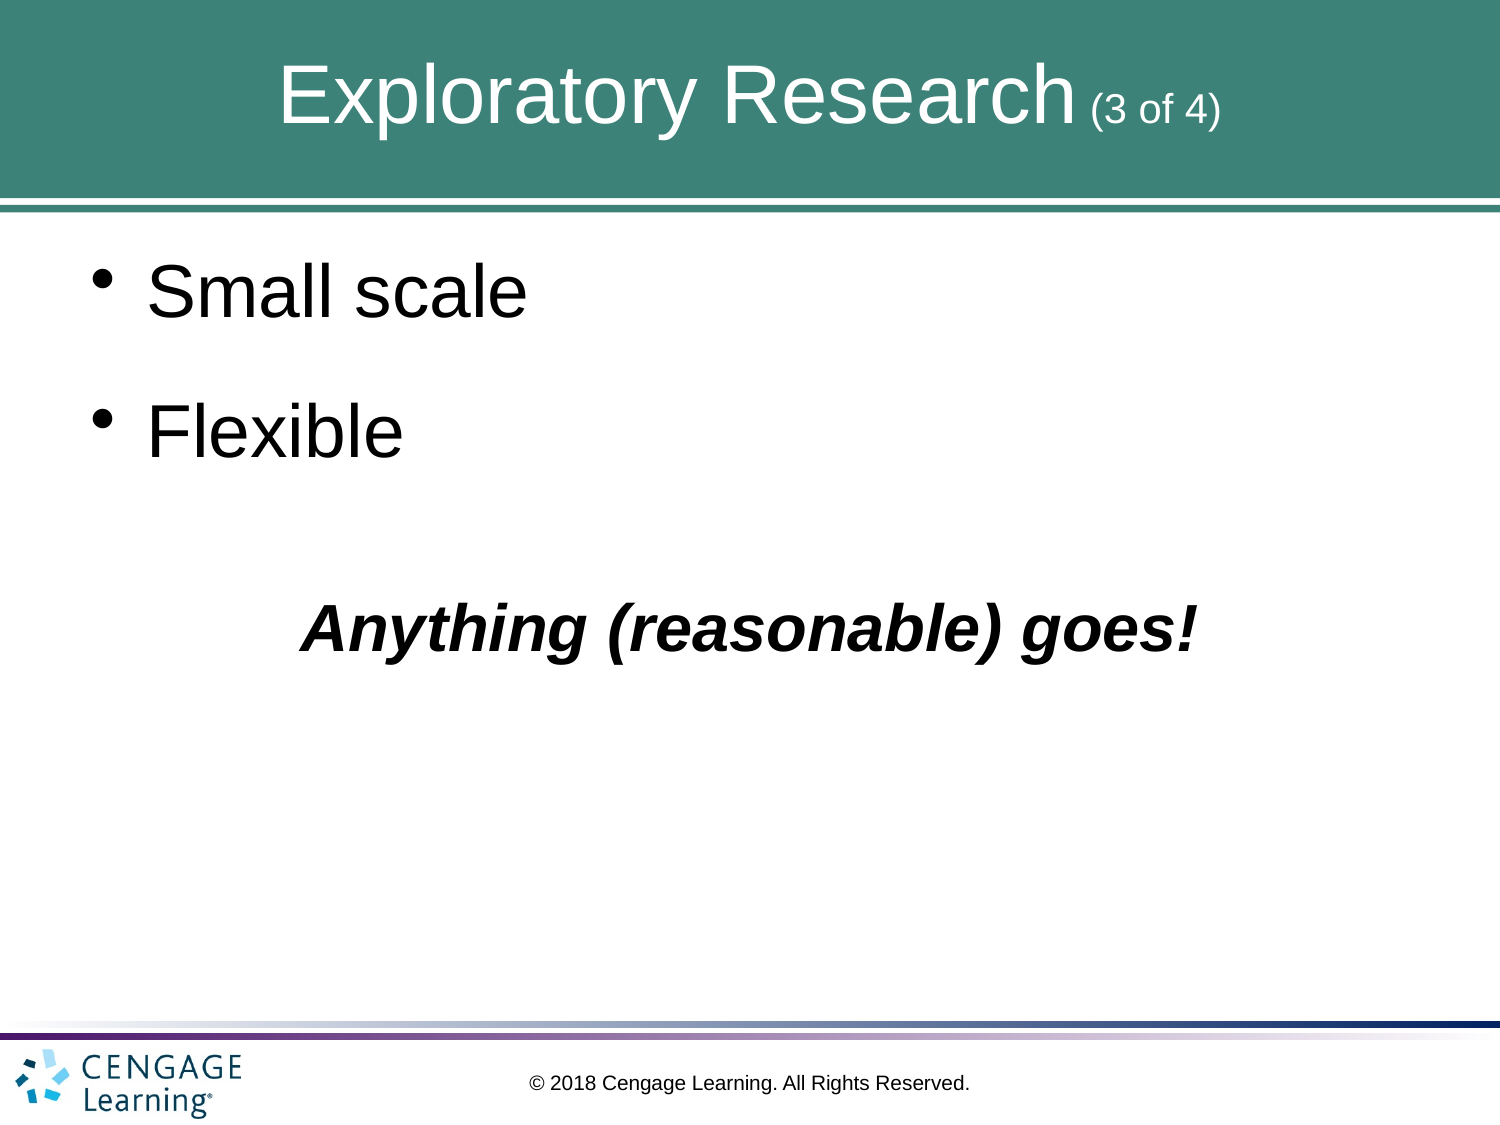

# Exploratory Research (3 of 4)
Small scale
Flexible
Anything (reasonable) goes!